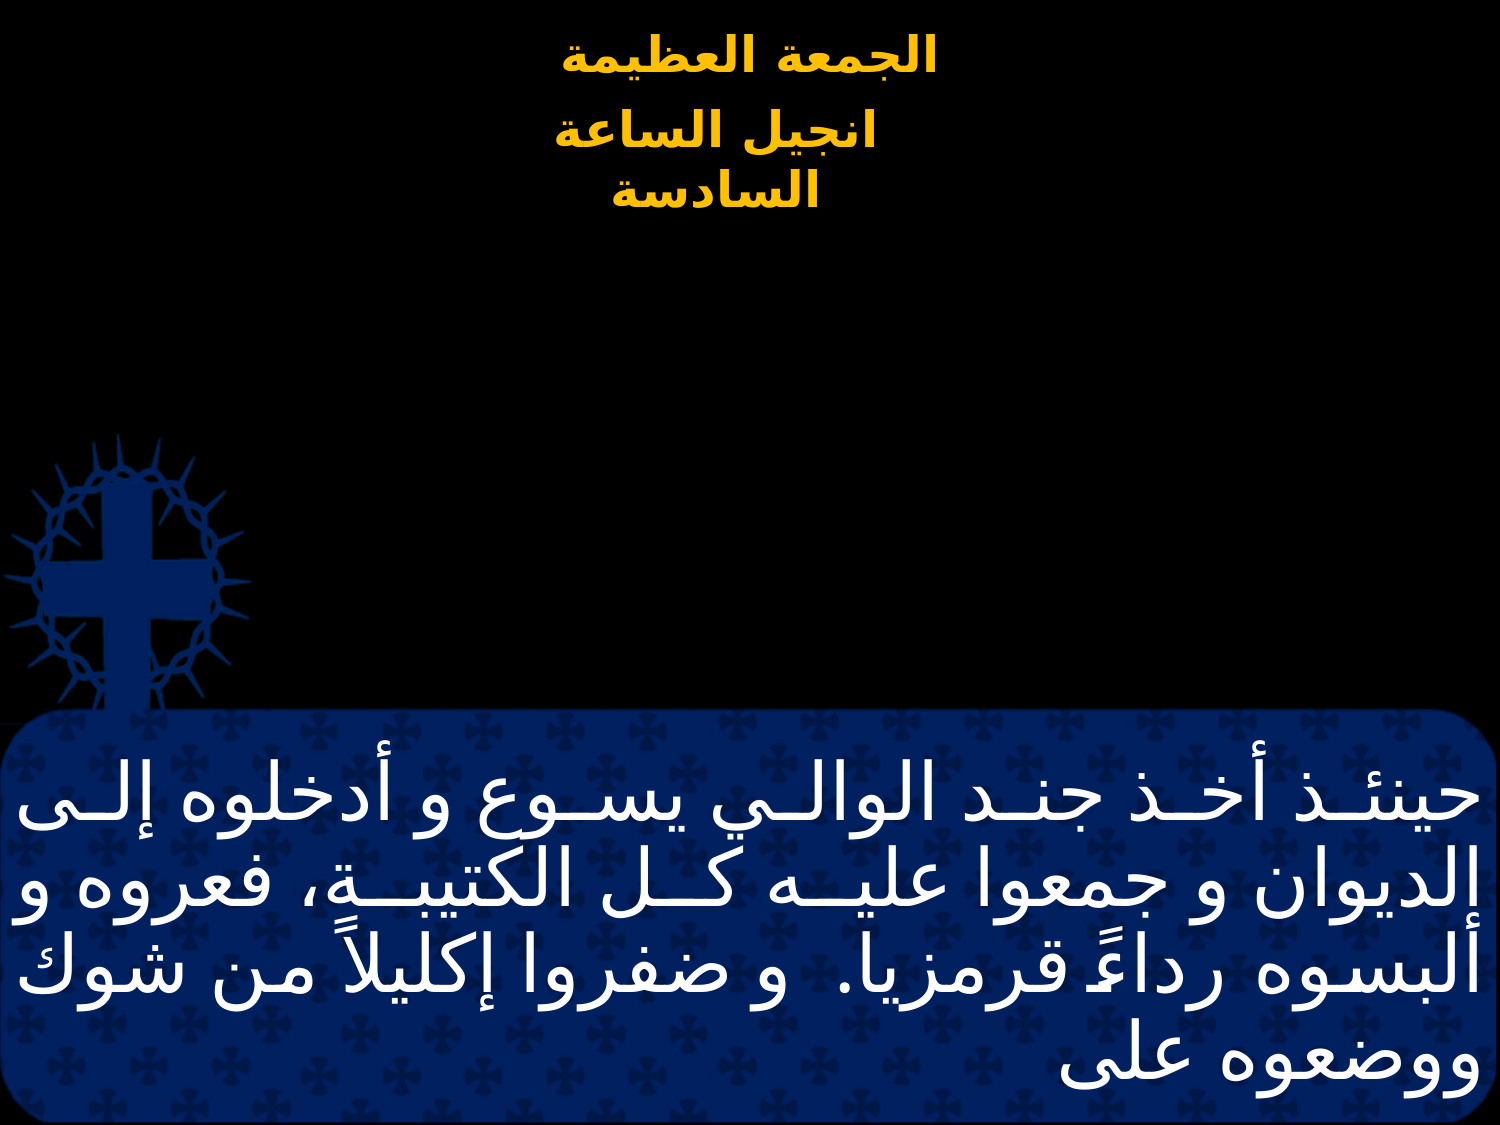

# حينئذ أخذ جند الوالي يسوع و أدخلوه إلى الديوان و جمعوا عليه كل الكتيبة، فعروه و ألبسوه رداءً قرمزيا.  و ضفروا إكليلاً من شوك ووضعوه على